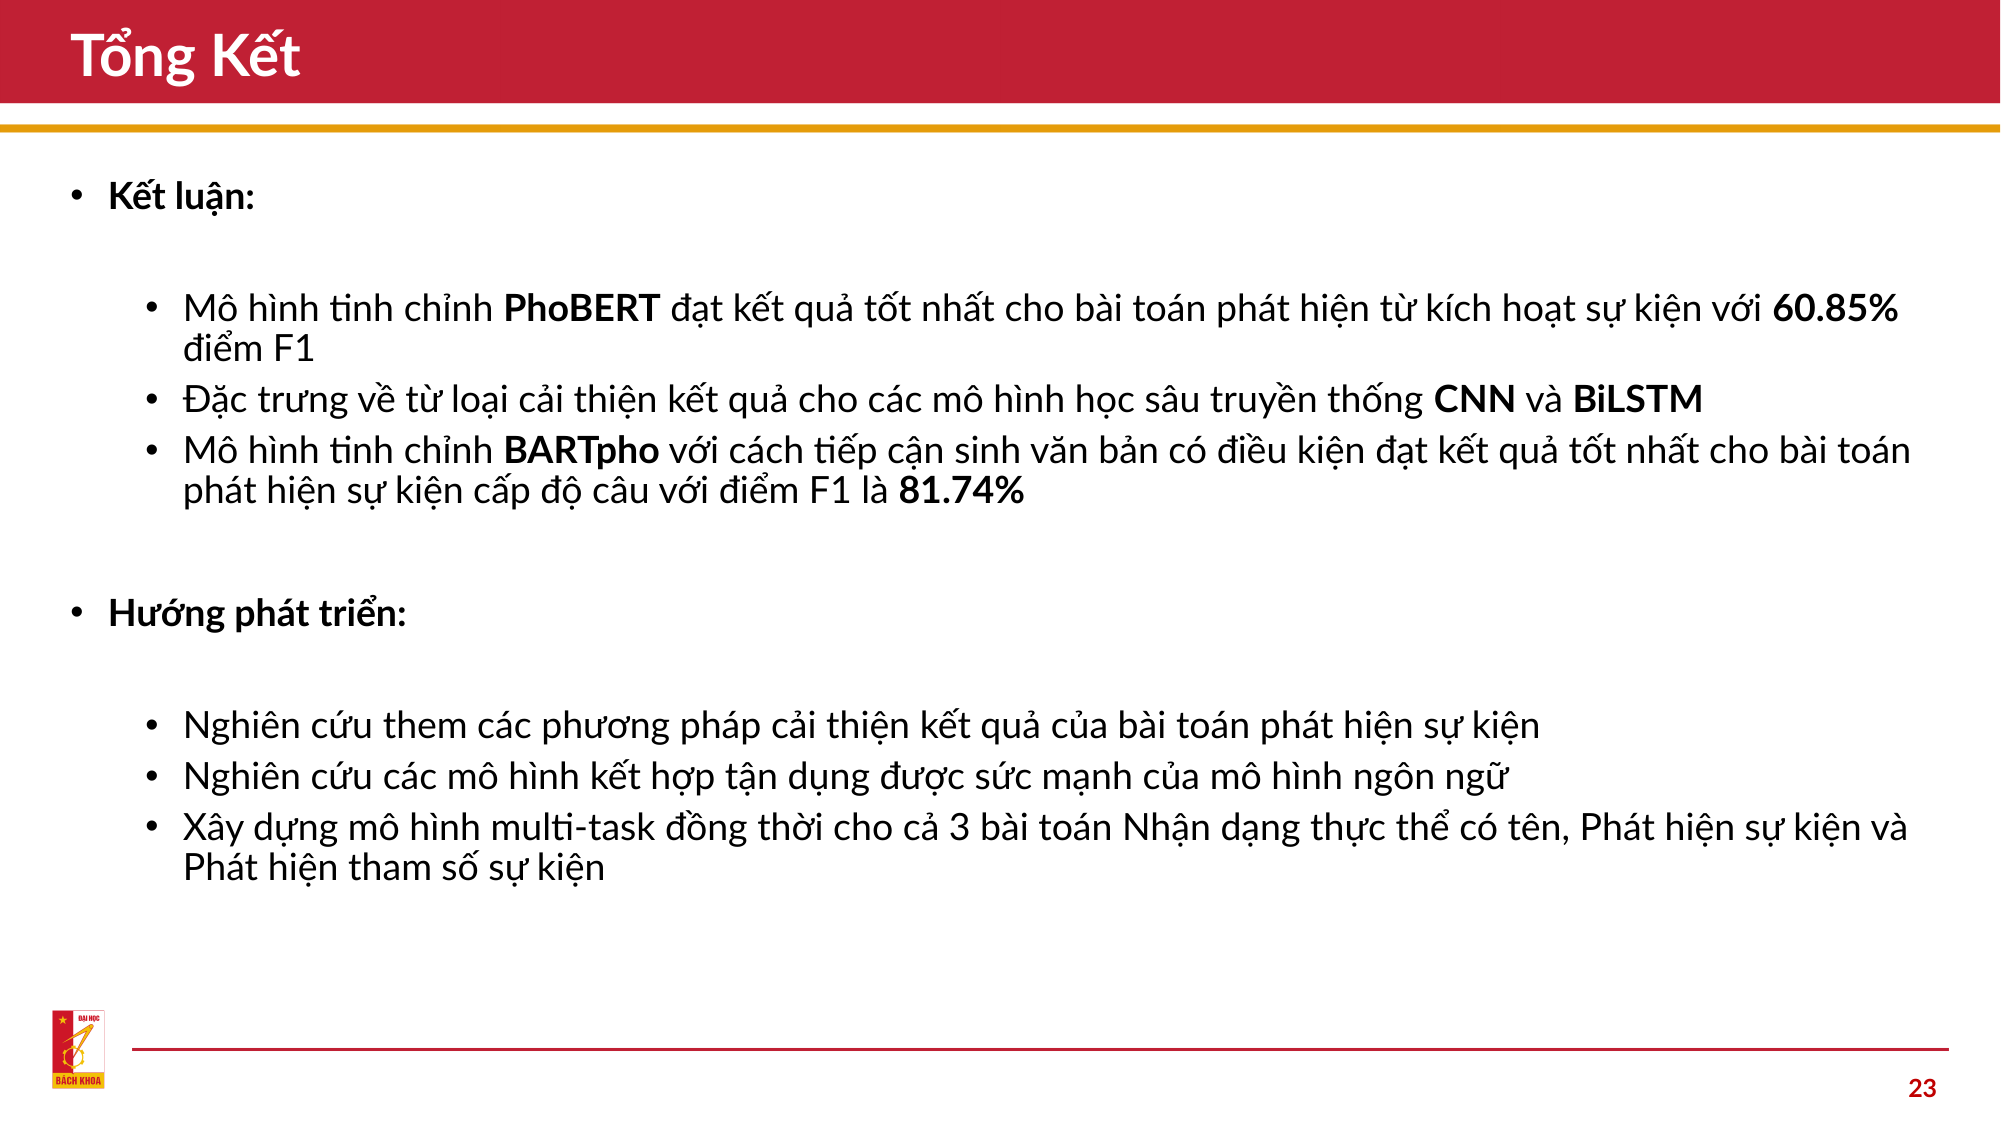

# Tổng Kết
Kết luận:

Mô hình tinh chỉnh PhoBERT đạt kết quả tốt nhất cho bài toán phát hiện từ kích hoạt sự kiện với 60.85% điểm F1
Đặc trưng về từ loại cải thiện kết quả cho các mô hình học sâu truyền thống CNN và BiLSTM
Mô hình tinh chỉnh BARTpho với cách tiếp cận sinh văn bản có điều kiện đạt kết quả tốt nhất cho bài toán phát hiện sự kiện cấp độ câu với điểm F1 là 81.74%

Hướng phát triển:

Nghiên cứu them các phương pháp cải thiện kết quả của bài toán phát hiện sự kiện
Nghiên cứu các mô hình kết hợp tận dụng được sức mạnh của mô hình ngôn ngữ
Xây dựng mô hình multi-task đồng thời cho cả 3 bài toán Nhận dạng thực thể có tên, Phát hiện sự kiện và Phát hiện tham số sự kiện

23